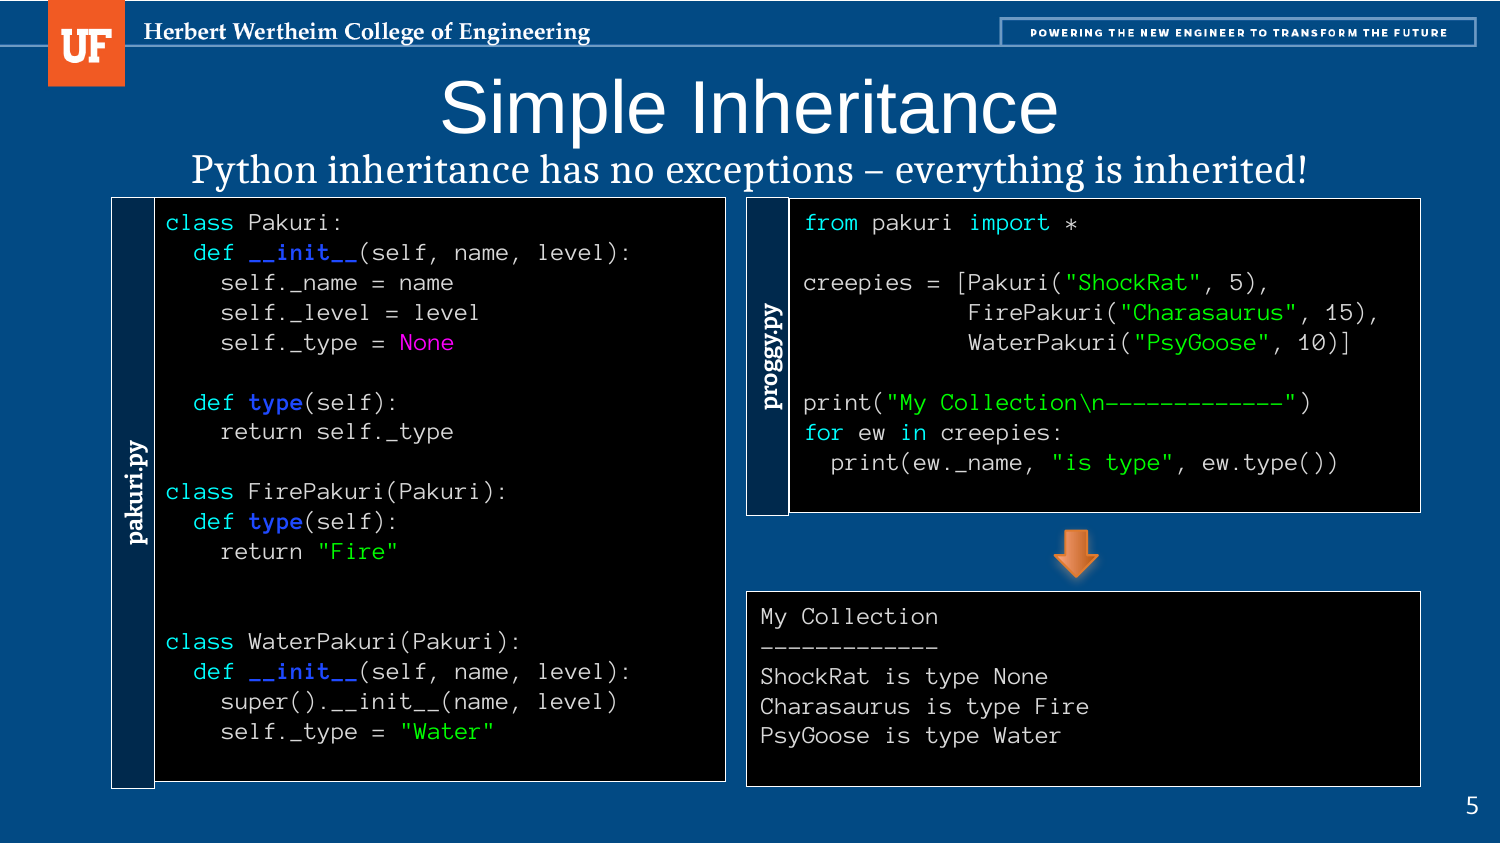

# Simple Inheritance
Python inheritance has no exceptions – everything is inherited!
class Pakuri:
  def __init__(self, name, level):
    self._name = name
    self._level = level
    self._type = None

  def type(self):
    return self._type

class FirePakuri(Pakuri):
  def type(self):
    return "Fire"

class WaterPakuri(Pakuri):
  def __init__(self, name, level):
    super().__init__(name, level)
    self._type = "Water"

from pakuri import *

creepies = [Pakuri("ShockRat", 5),
            FirePakuri("Charasaurus", 15),
            WaterPakuri("PsyGoose", 10)]

print("My Collection\n-------------")
for ew in creepies:
  print(ew._name, "is type", ew.type())

proggy.py
pakuri.py

My Collection
-------------
ShockRat is type None
Charasaurus is type Fire
PsyGoose is type Water

5